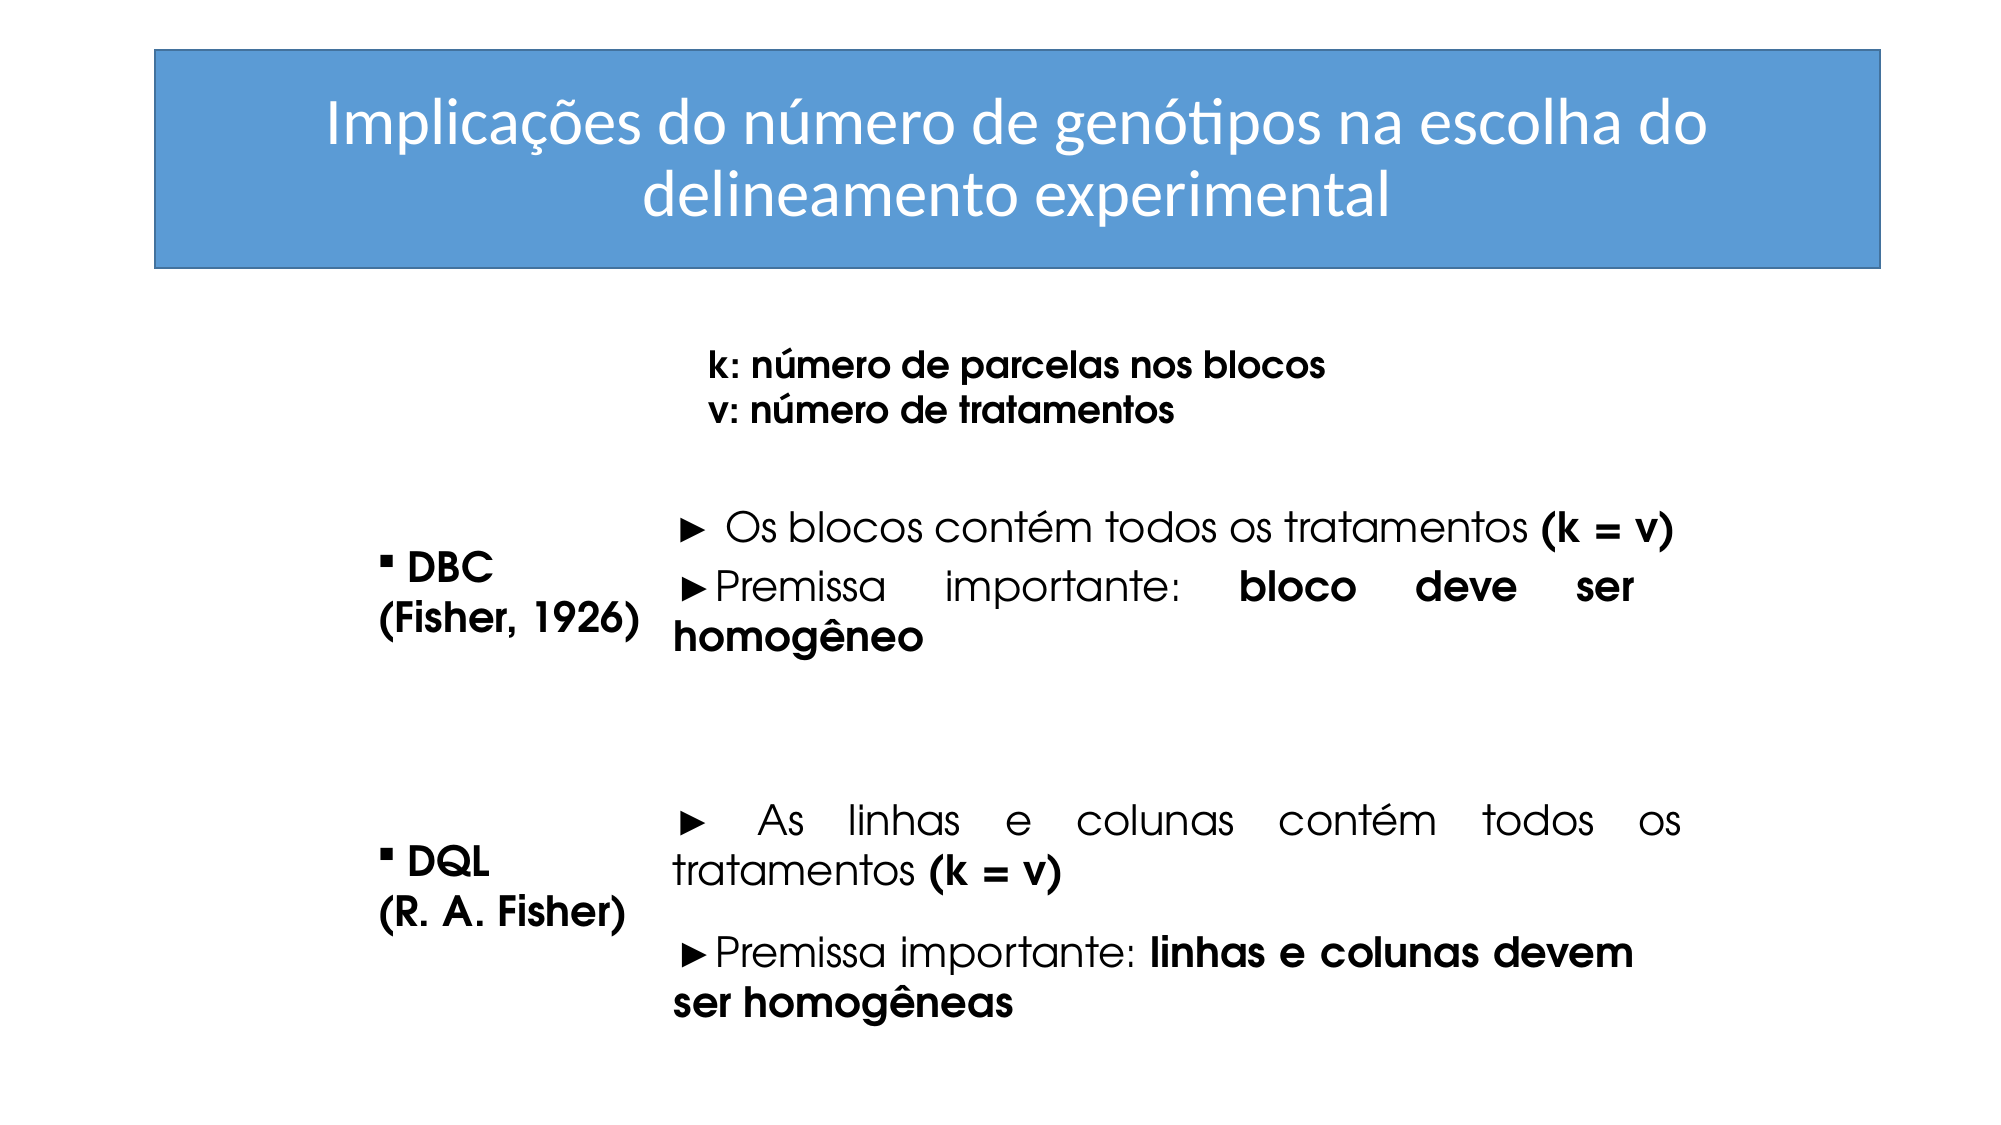

Implicações do número de genótipos na escolha do delineamento experimental

k: número de parcelas nos blocos
v: número de tratamentos
► Os blocos contém todos os tratamentos (k = v)
►Premissa importante: bloco deve ser homogêneo
 DBC
(Fisher, 1926)
► As linhas e colunas contém todos os tratamentos (k = v)
►Premissa importante: linhas e colunas devem ser homogêneas
 DQL
(R. A. Fisher)